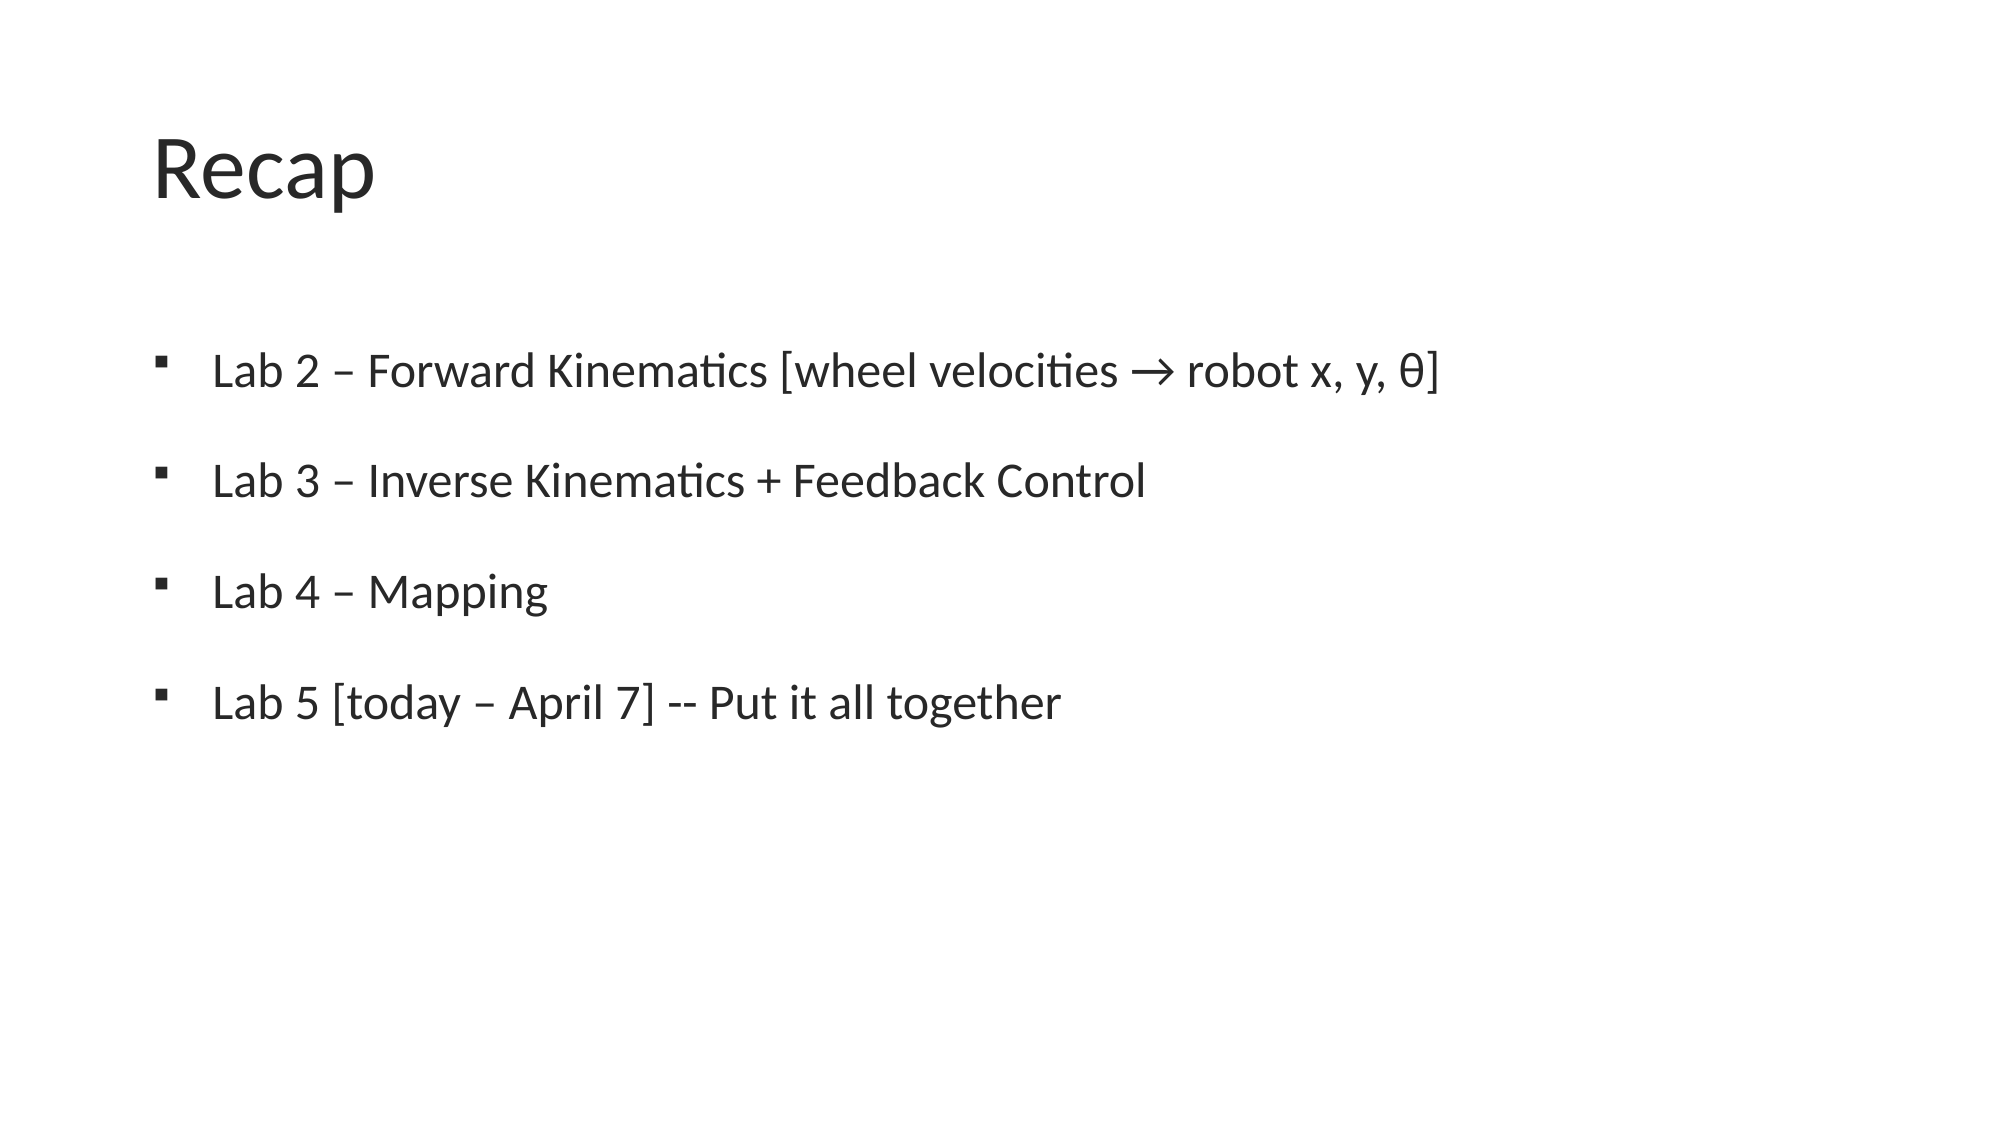

# Recap
  Lab 2 – Forward Kinematics [wheel velocities → robot x, y, θ]
  Lab 3 – Inverse Kinematics + Feedback Control
  Lab 4 – Mapping
  Lab 5 [today – April 7] -- Put it all together